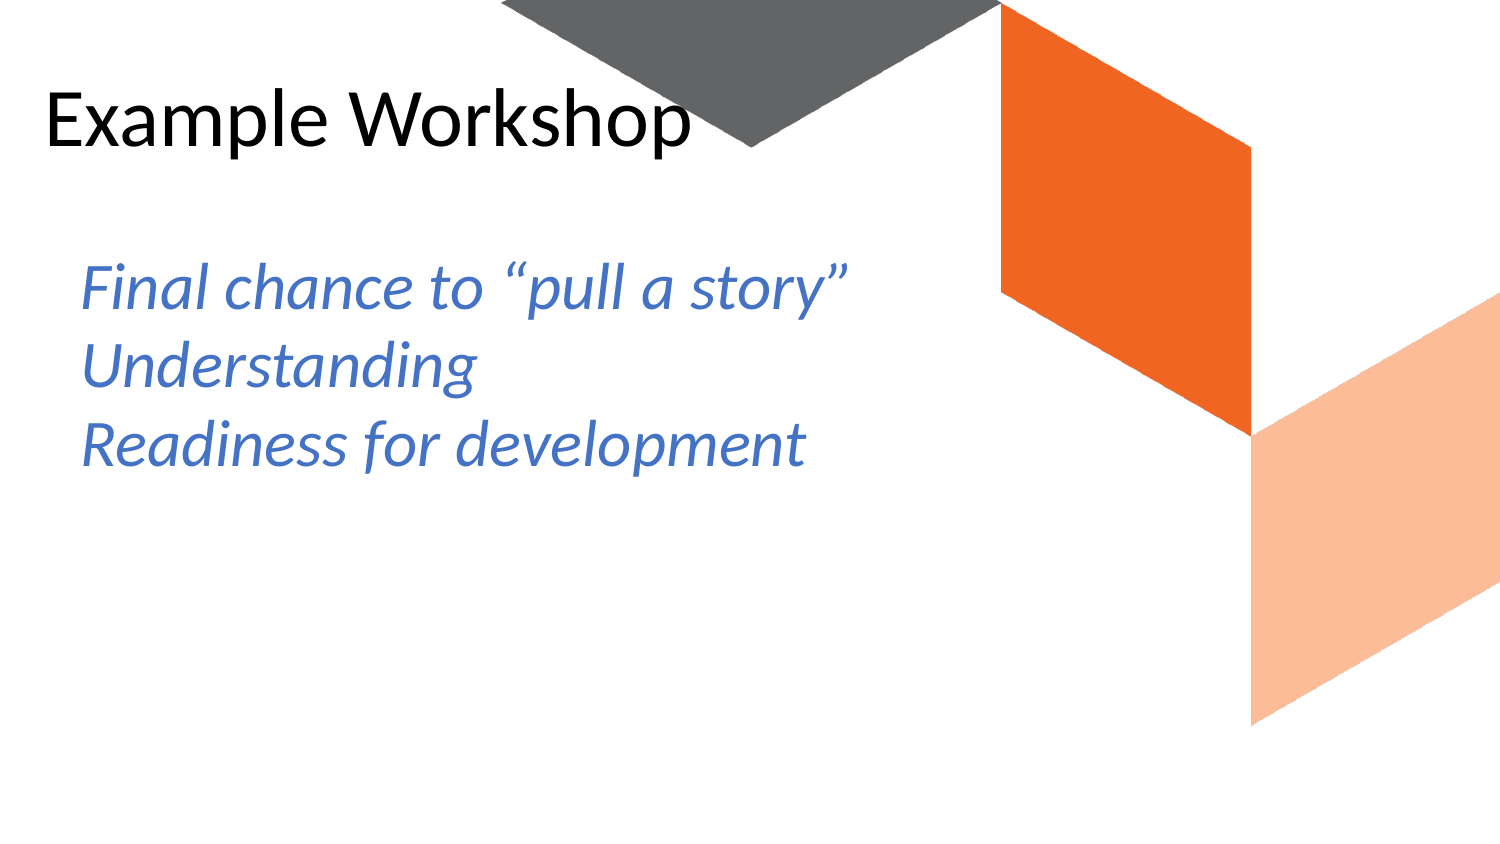

# Example Workshop
Final chance to “pull a story”
Understanding
Readiness for development